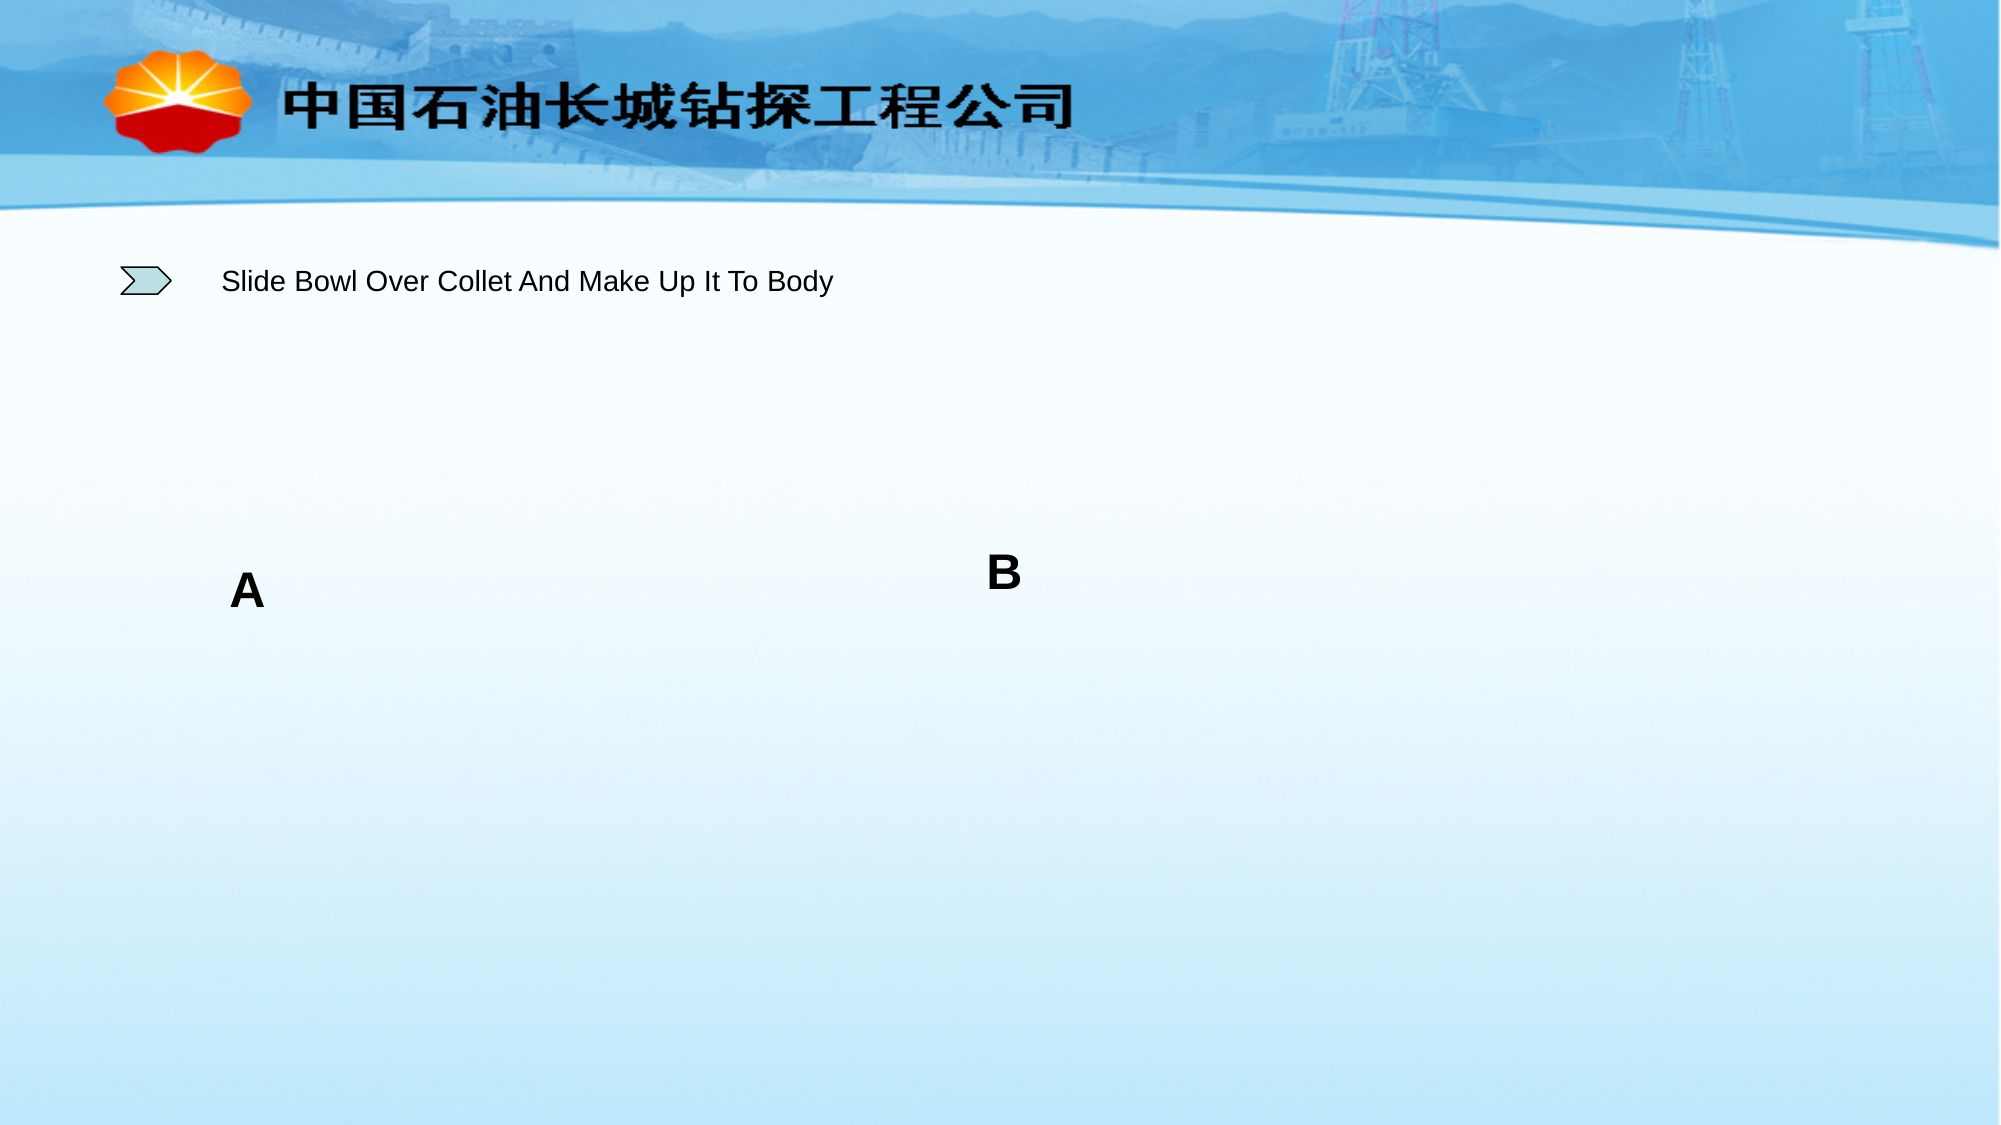

Slide Bowl Over Collet And Make Up It To Body

B
A